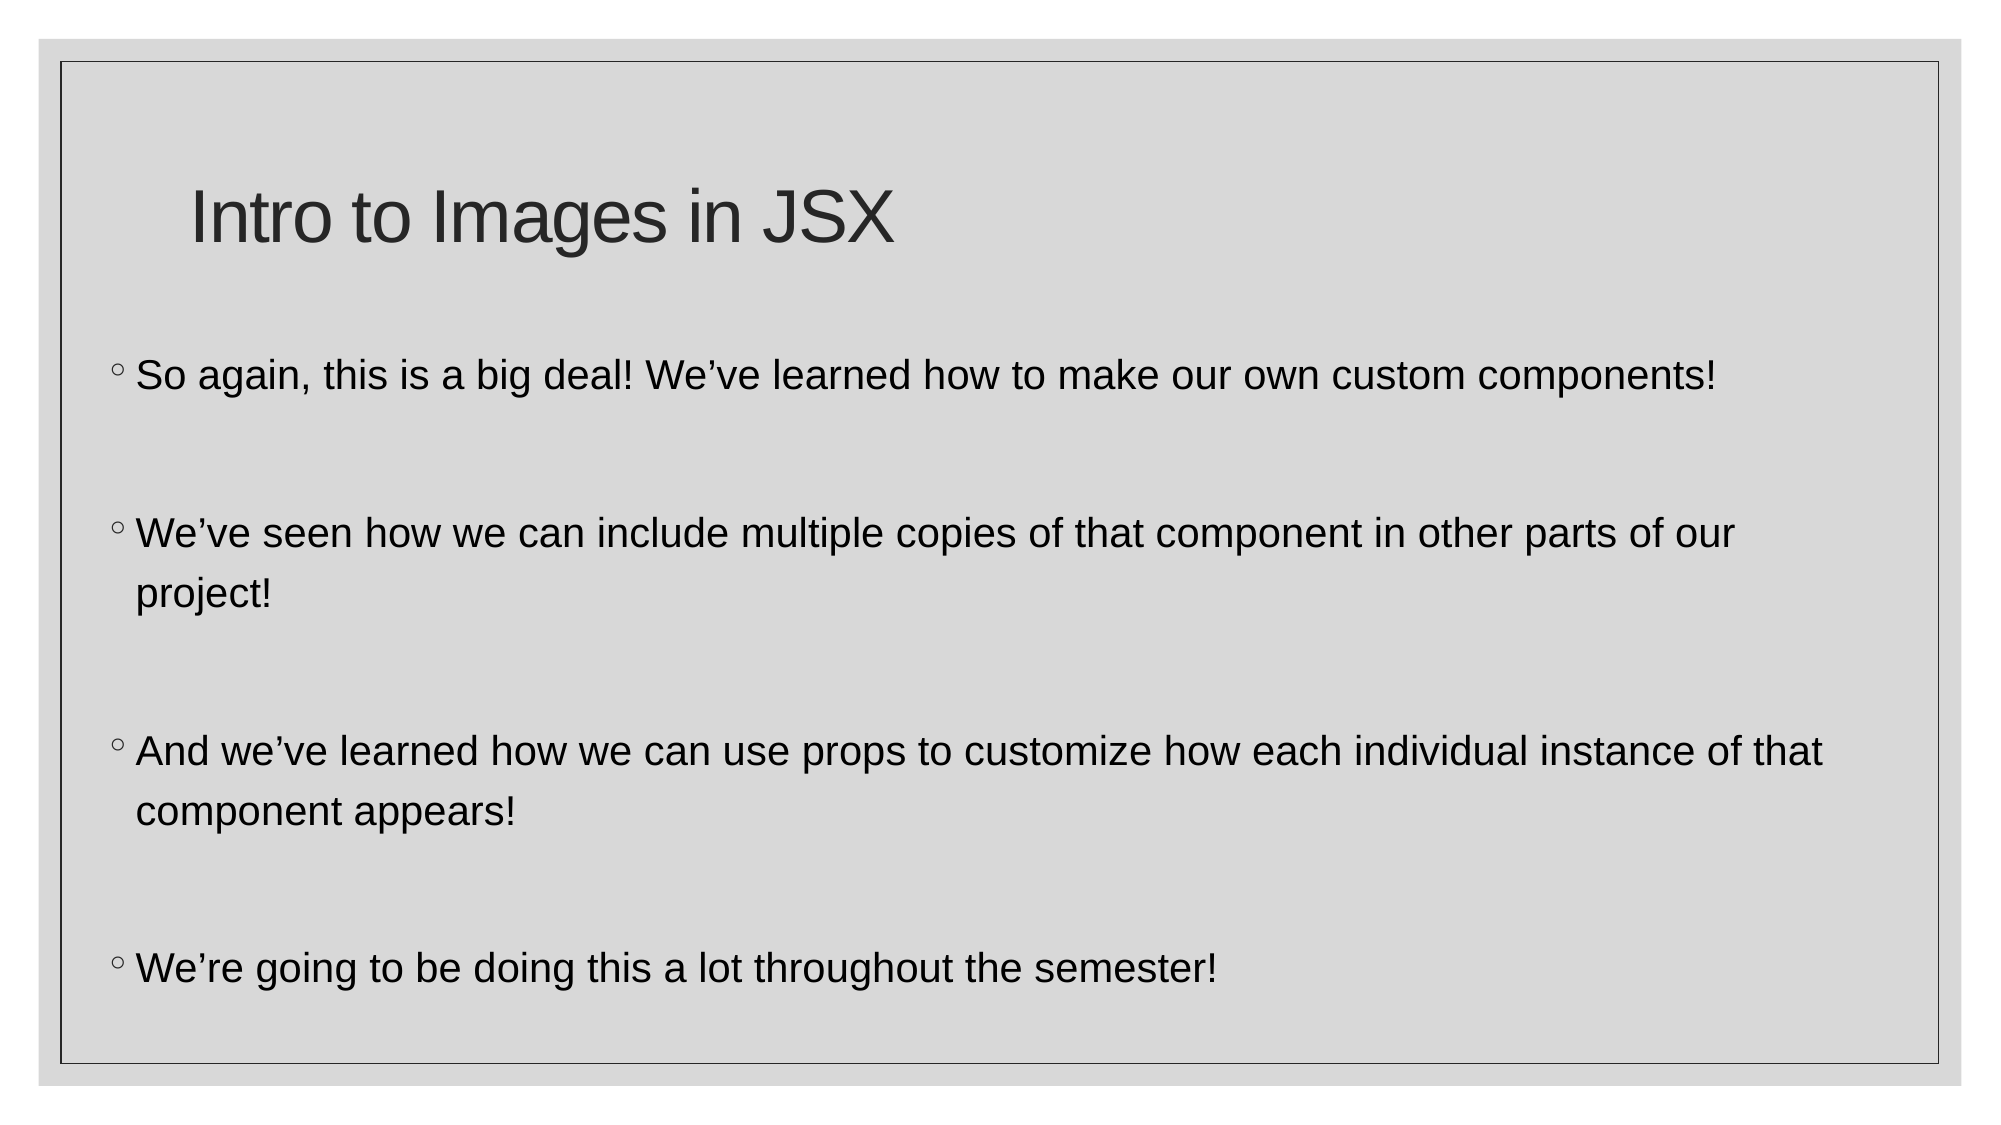

# Intro to Images in JSX
So again, this is a big deal! We’ve learned how to make our own custom components!

We’ve seen how we can include multiple copies of that component in other parts of our project!

And we’ve learned how we can use props to customize how each individual instance of that component appears!

We’re going to be doing this a lot throughout the semester!